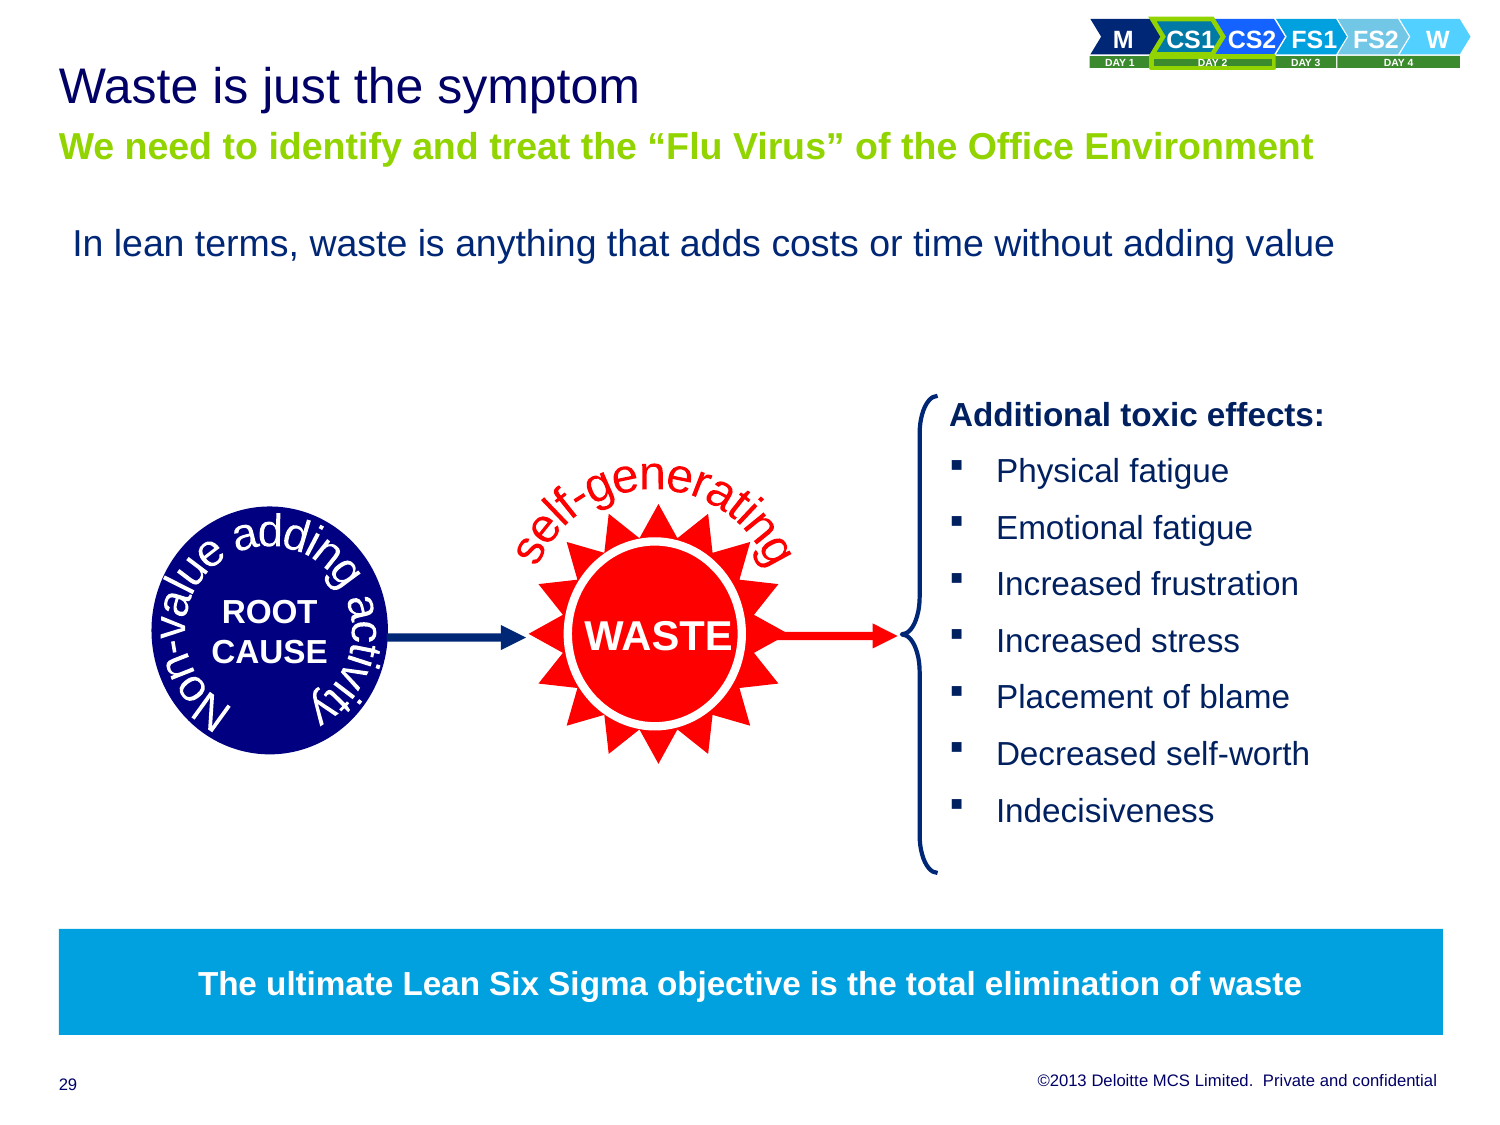

Waste is just the symptom
We need to identify and treat the “Flu Virus” of the Office Environment
In lean terms, waste is anything that adds costs or time without adding value
Additional toxic effects:
Physical fatigue
Emotional fatigue
Increased frustration
Increased stress
Placement of blame
Decreased self-worth
Indecisiveness

self-generating
WASTE
ROOT
CAUSE
Non-value adding activity

The ultimate Lean Six Sigma objective is the total elimination of waste
29